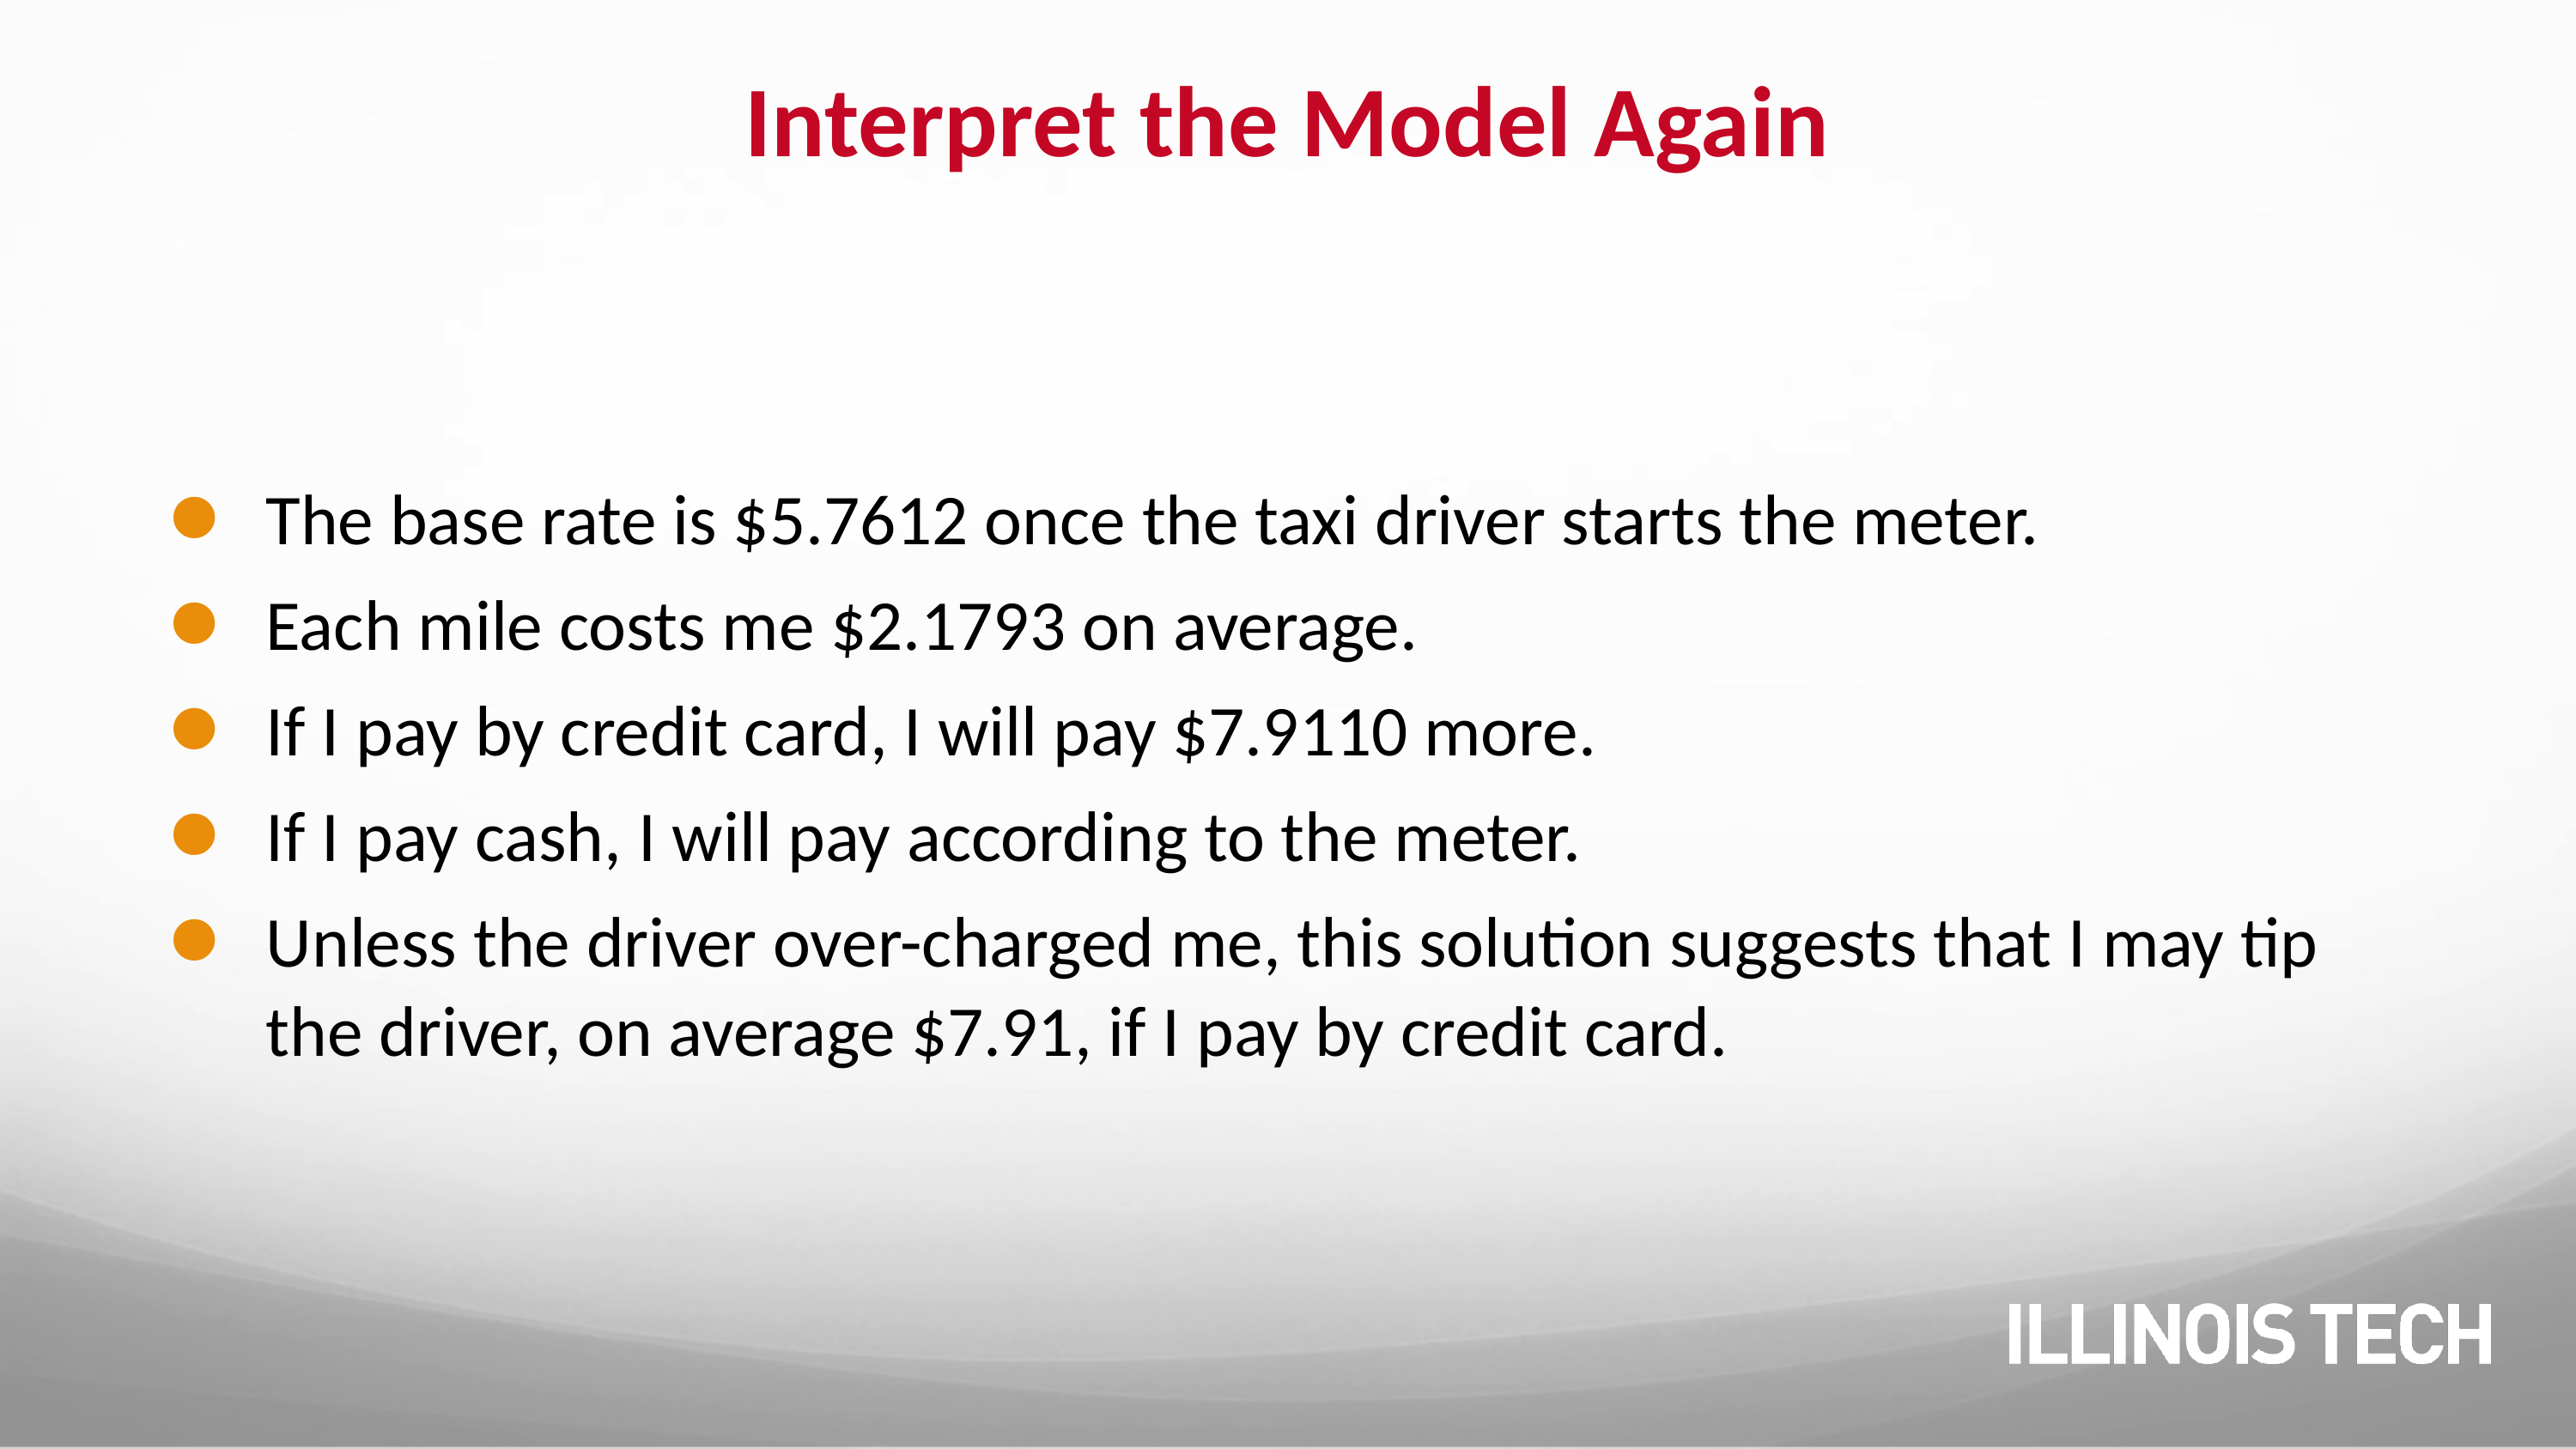

# Interpret the Model Again
The base rate is $5.7612 once the taxi driver starts the meter.
Each mile costs me $2.1793 on average.
If I pay by credit card, I will pay $7.9110 more.
If I pay cash, I will pay according to the meter.
Unless the driver over-charged me, this solution suggests that I may tip the driver, on average $7.91, if I pay by credit card.